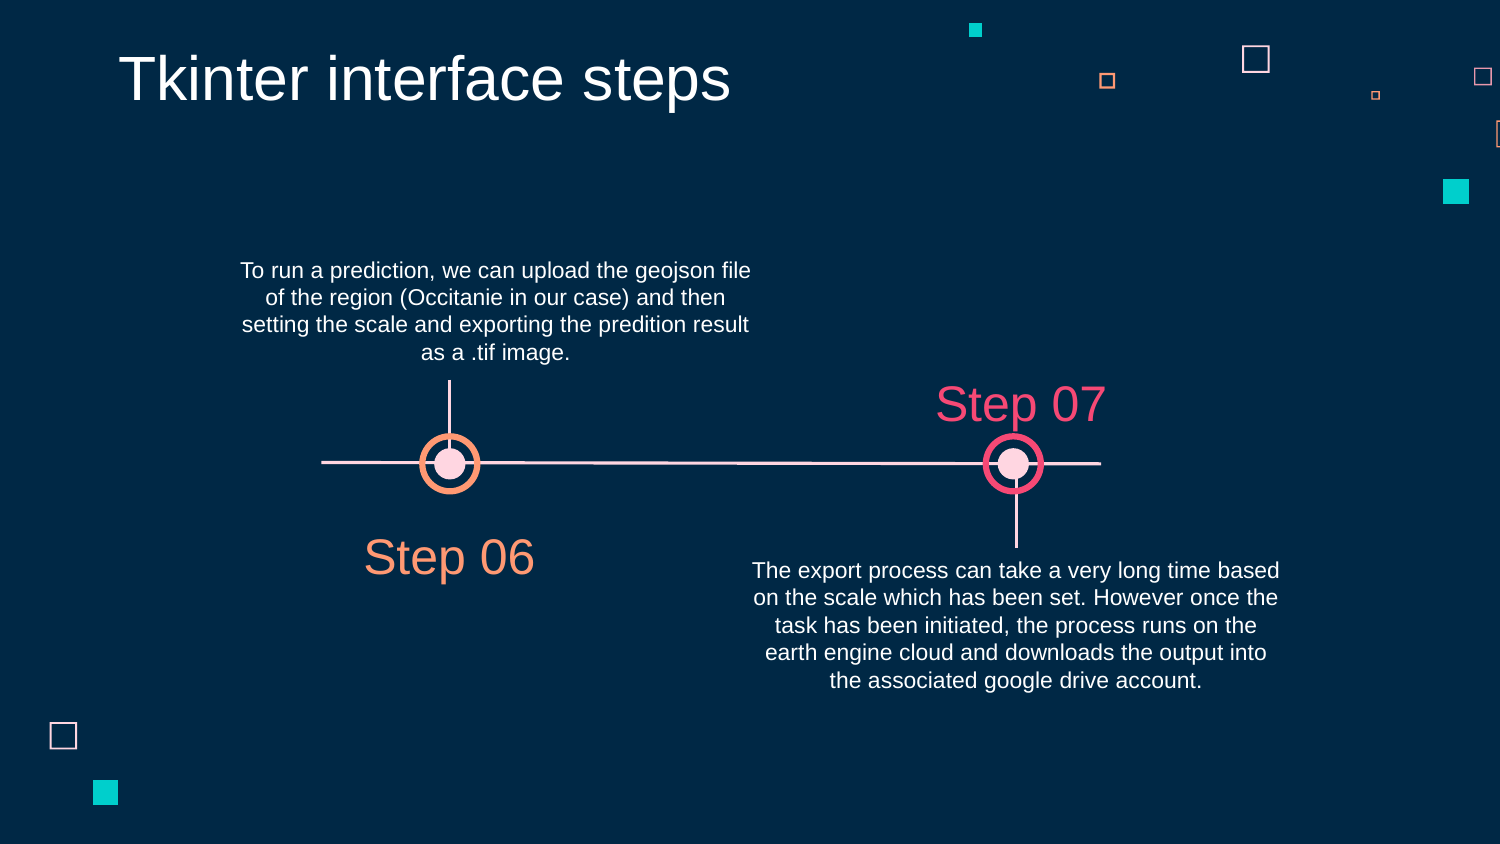

# Tkinter interface steps
To run a prediction, we can upload the geojson file of the region (Occitanie in our case) and then setting the scale and exporting the predition result as a .tif image.
Step 07

Step 06
The export process can take a very long time based on the scale which has been set. However once the task has been initiated, the process runs on the earth engine cloud and downloads the output into the associated google drive account.